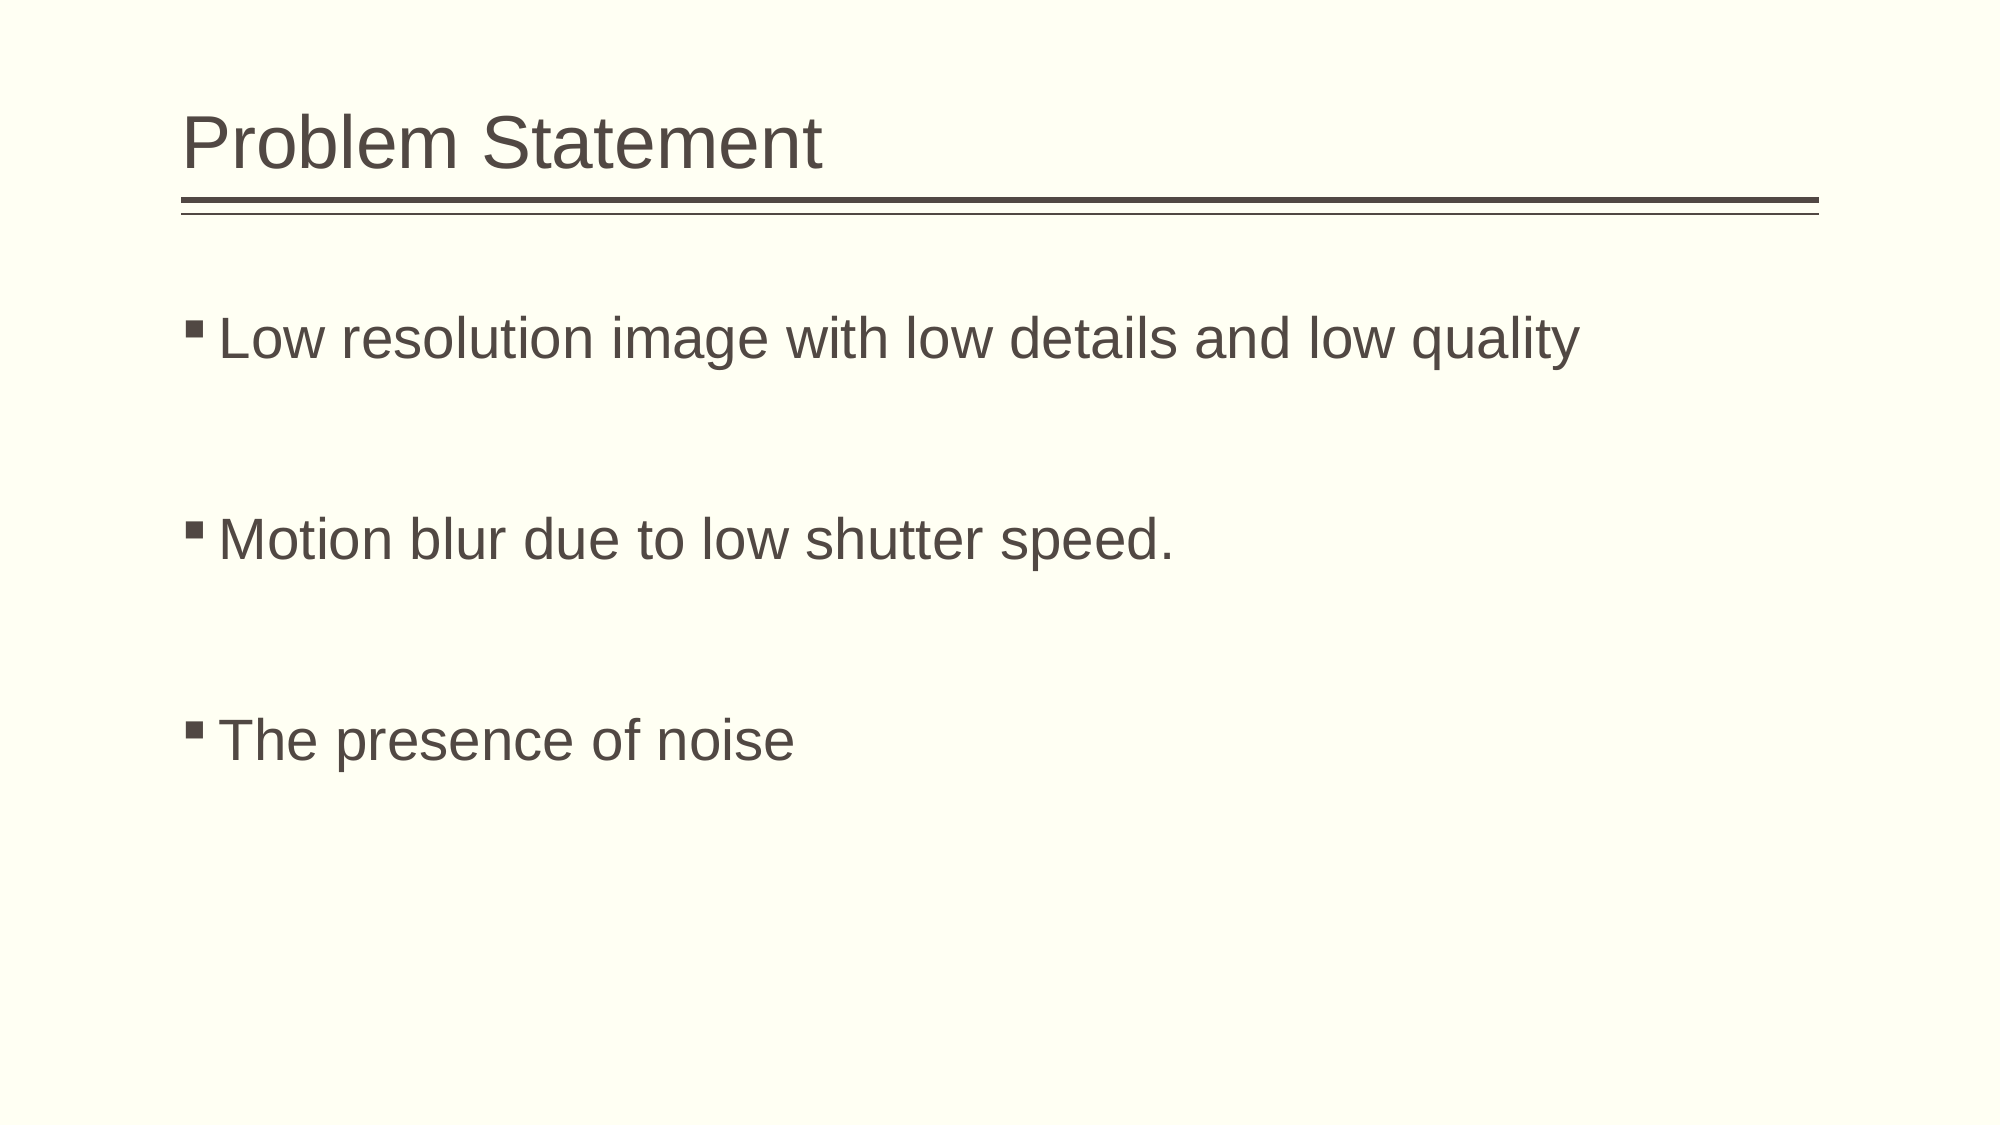

# Problem Statement
Low resolution image with low details and low quality

Motion blur due to low shutter speed.

The presence of noise